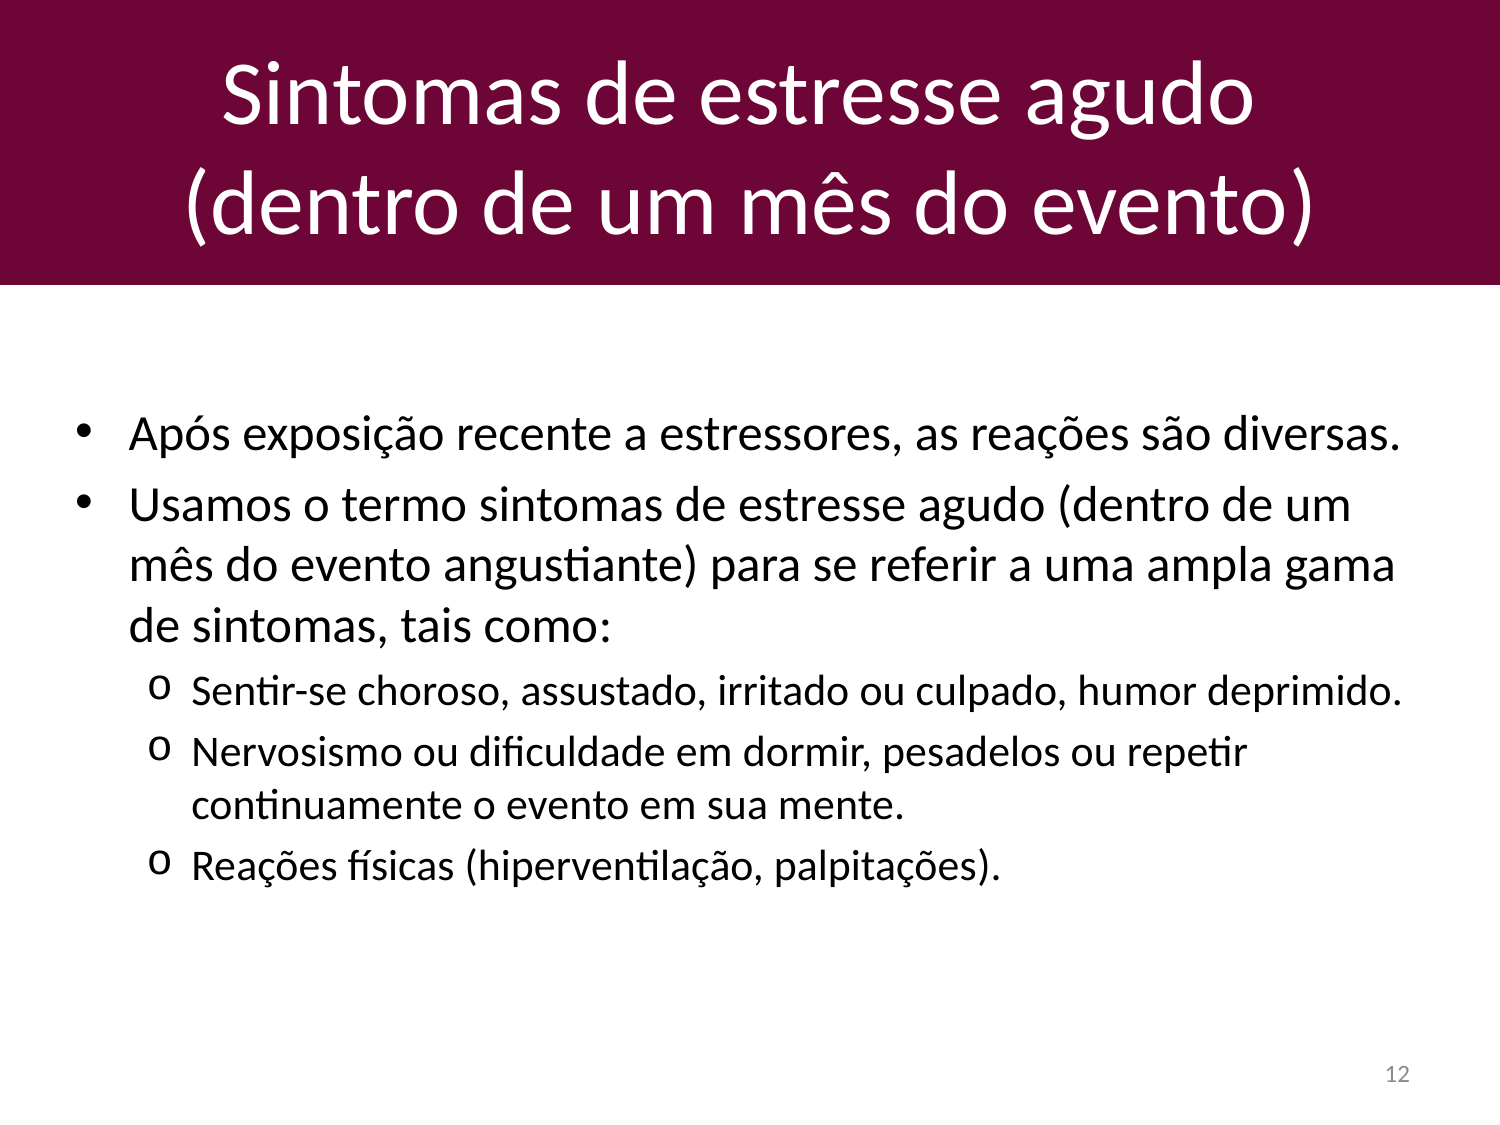

# Sintomas de estresse agudo (dentro de um mês do evento)

Após exposição recente a estressores, as reações são diversas.
Usamos o termo sintomas de estresse agudo (dentro de um mês do evento angustiante) para se referir a uma ampla gama de sintomas, tais como:
Sentir-se choroso, assustado, irritado ou culpado, humor deprimido.
Nervosismo ou dificuldade em dormir, pesadelos ou repetir continuamente o evento em sua mente.
Reações físicas (hiperventilação, palpitações).
12